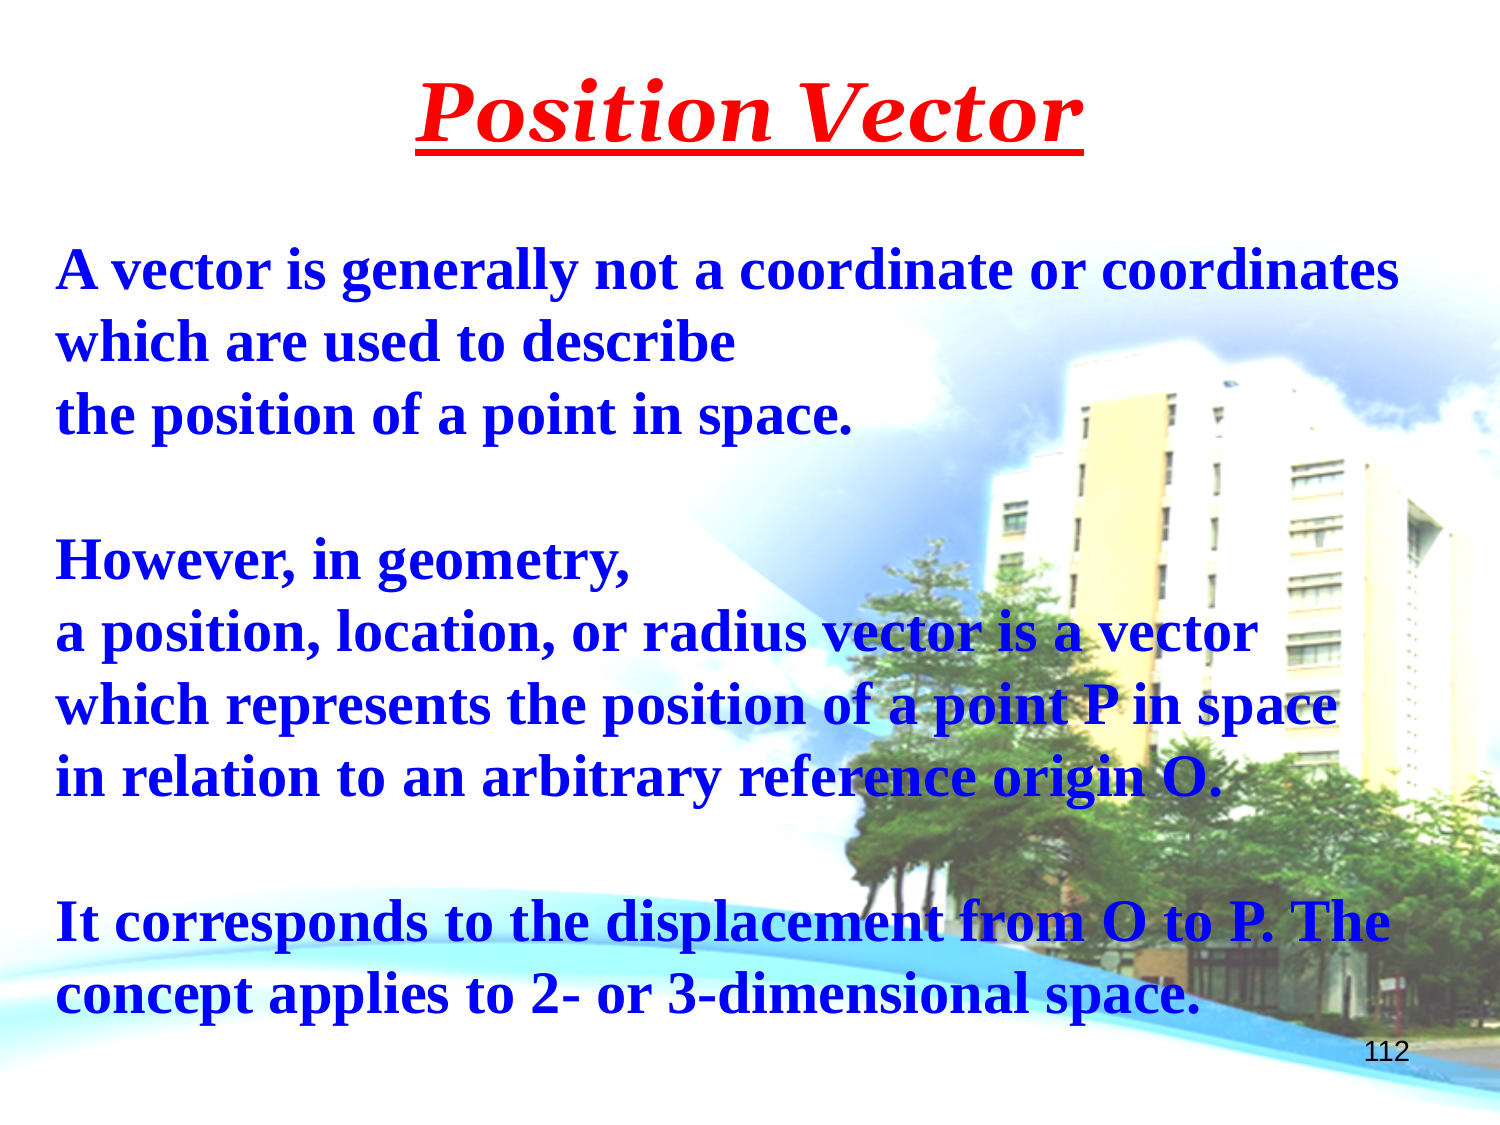

Position Vector
A vector is generally not a coordinate or coordinates
which are used to describe
the position of a point in space.
However, in geometry,
a position, location, or radius vector is a vector
which represents the position of a point P in space
in relation to an arbitrary reference origin O.
It corresponds to the displacement from O to P. The concept applies to 2- or 3-dimensional space.

112